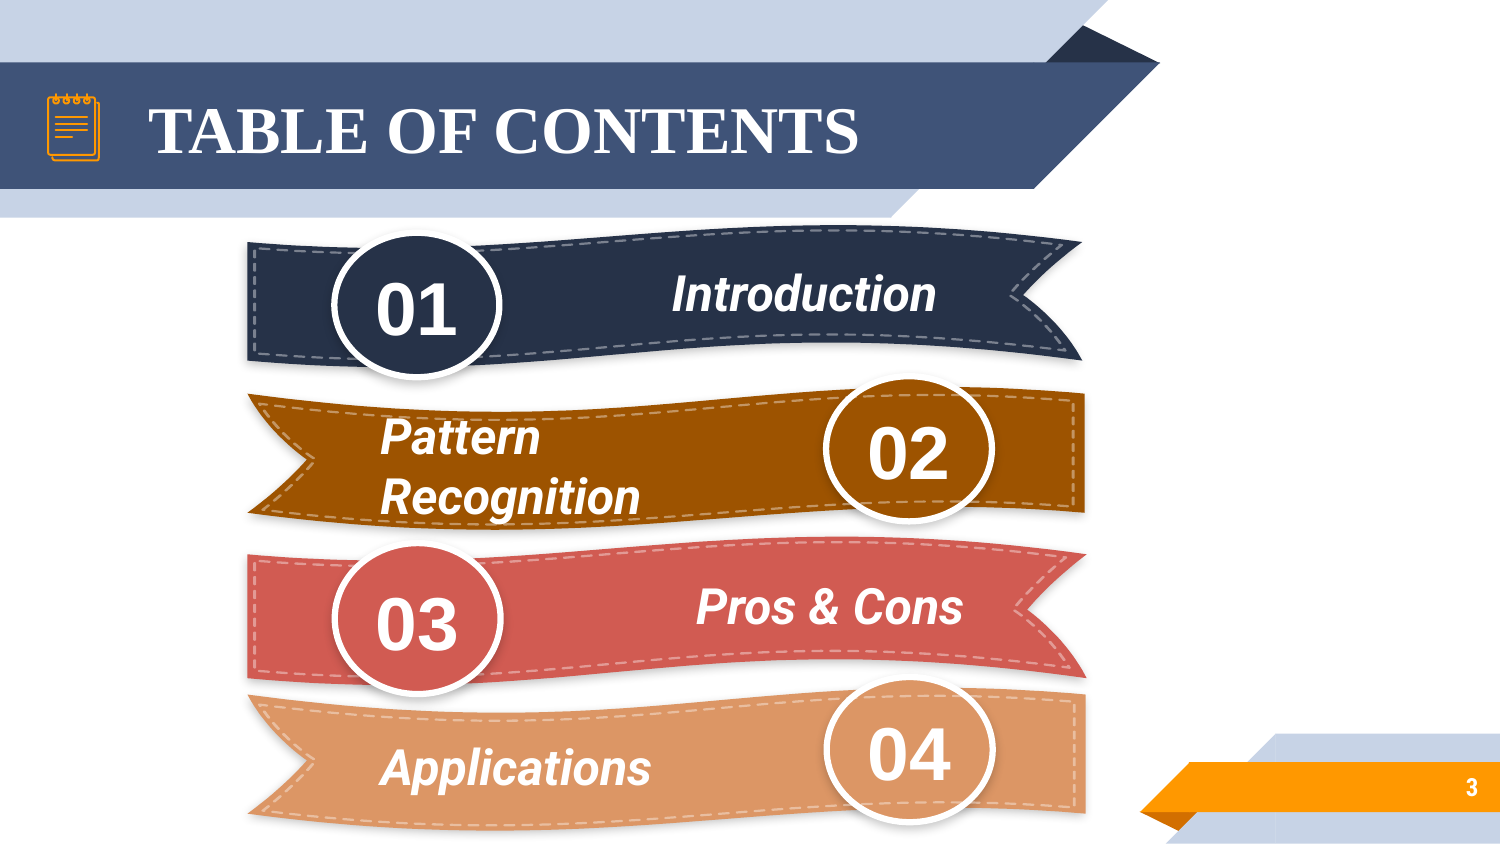

# TABLE OF CONTENTS

01
Introduction

02
Pattern Recognition

03
Pros & Cons

04
Applications
3